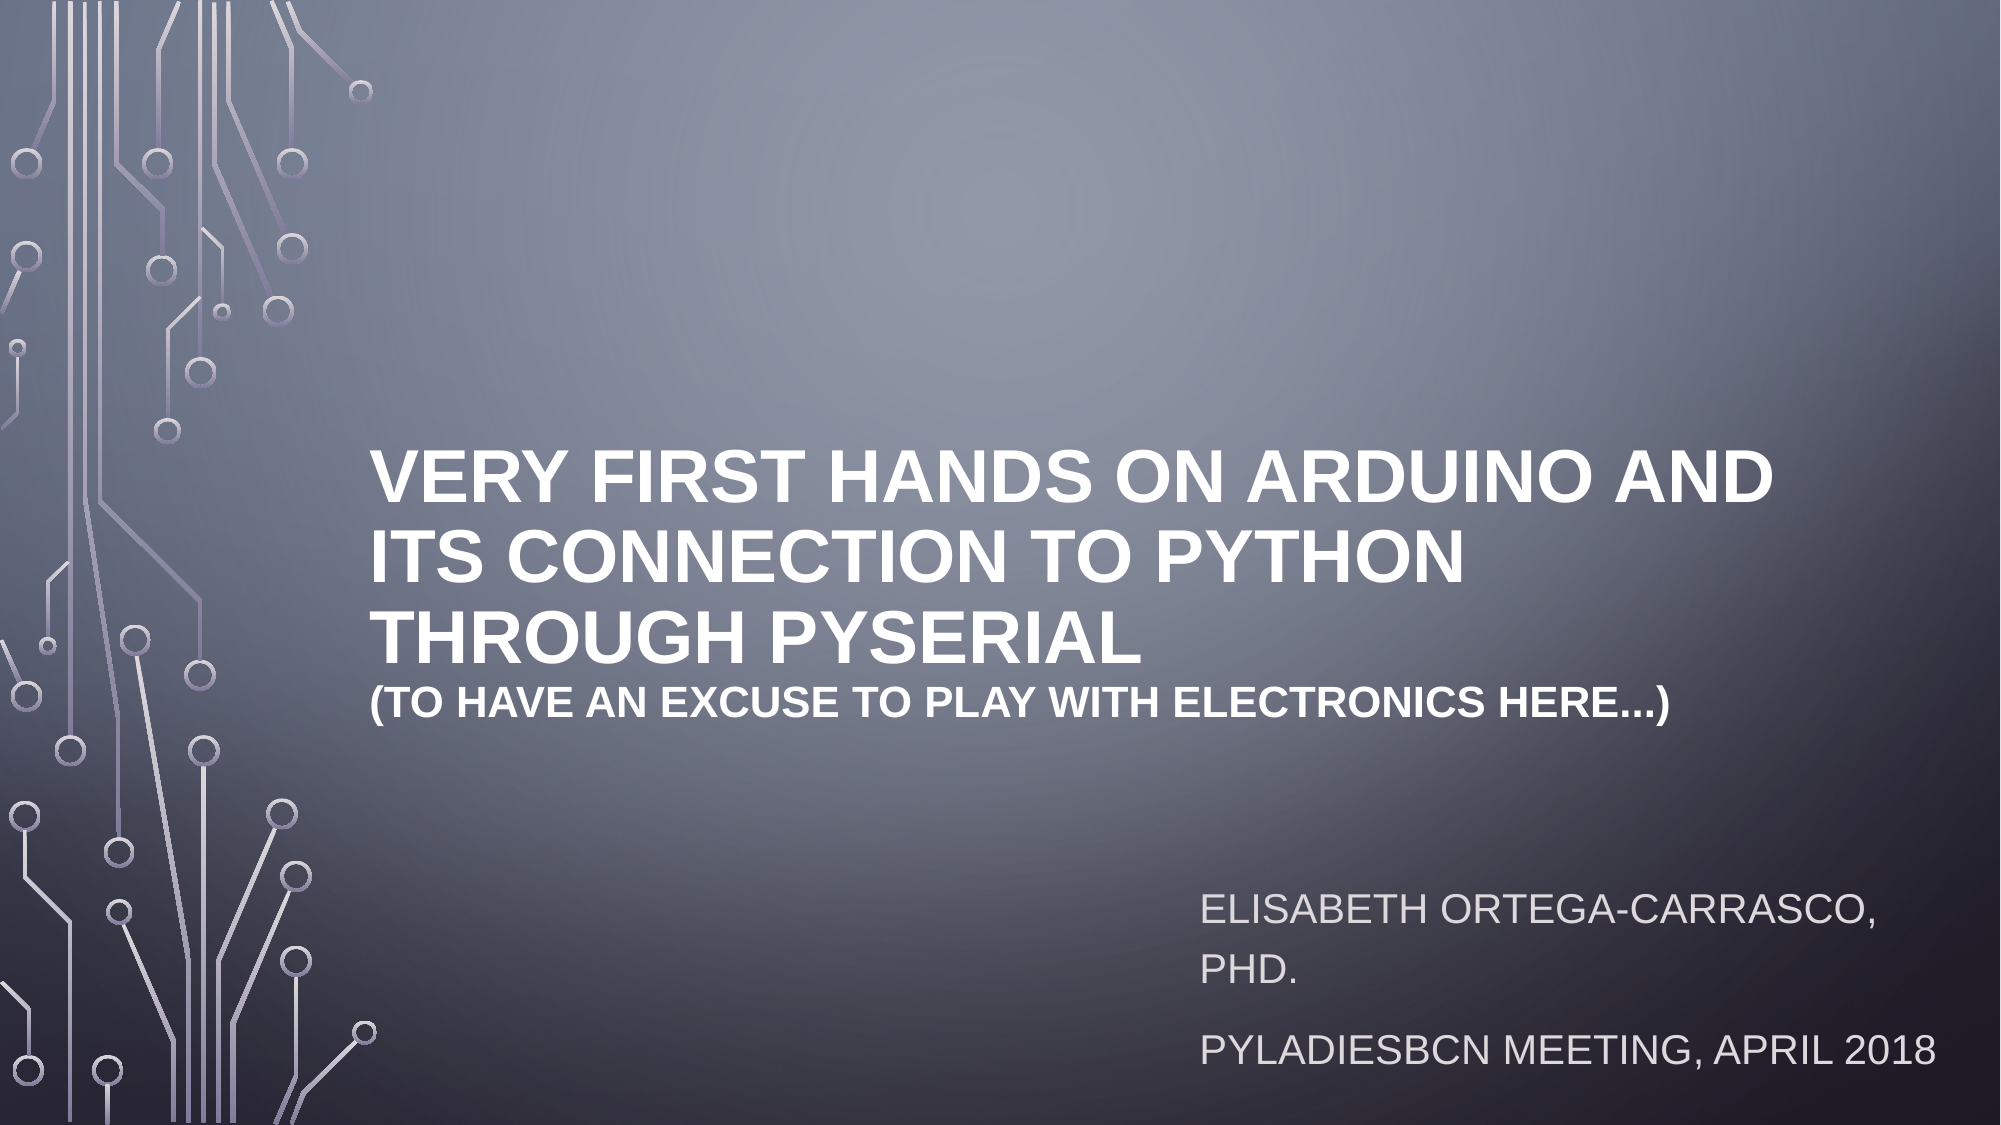

# Very first hands on Arduino and its connection to Python through PySerial (to have an excuse to play with electronics here...)
ELISABETH ORTEGA-CARRASCO, PHD.
Pyladiesbcn meeting, april 2018